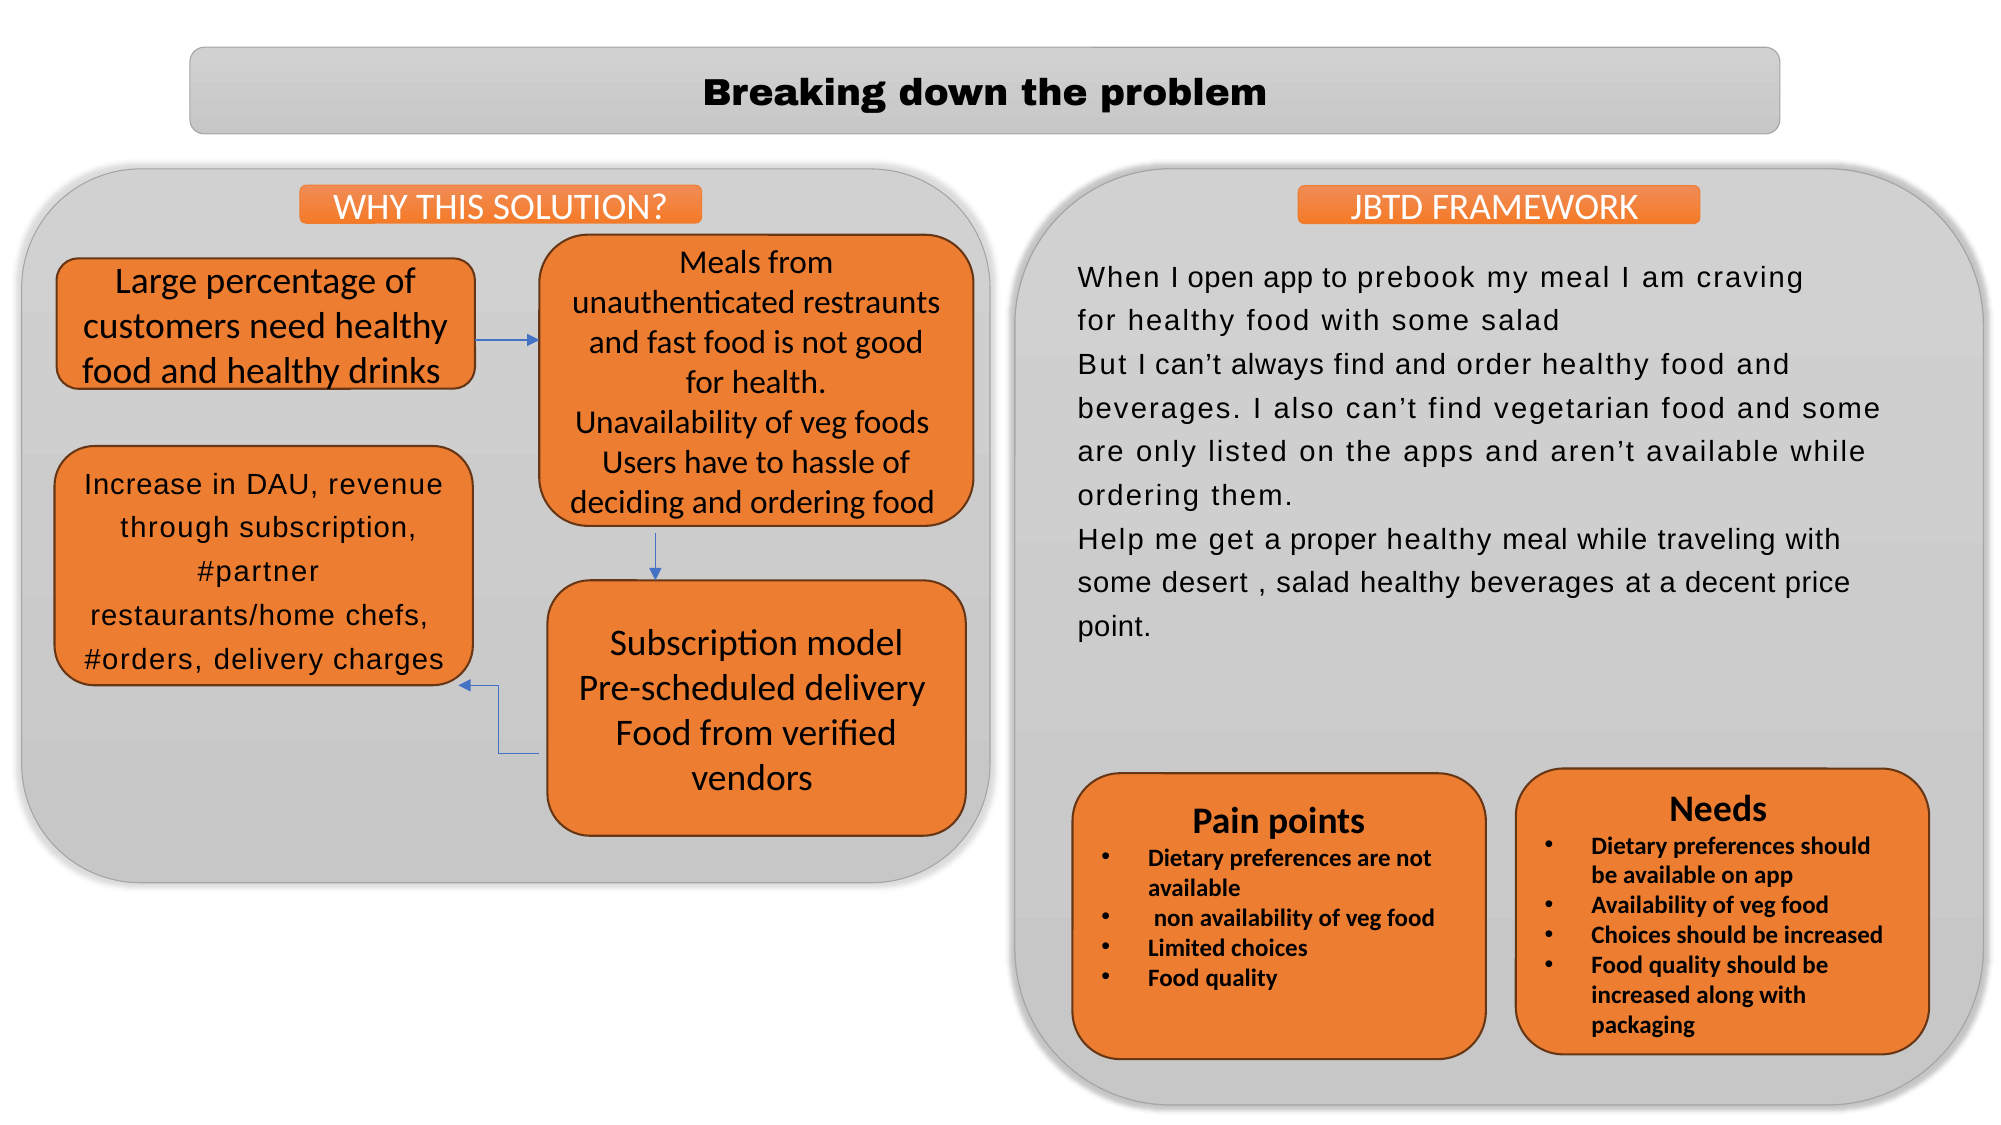

Breaking down the problem

When I open app to prebook my meal I am craving for healthy food with some salad
But I can’t always find and order healthy food and beverages. I also can’t find vegetarian food and some are only listed on the apps and aren’t available while ordering them.
Help me get a proper healthy meal while traveling with some desert , salad healthy beverages at a decent price point.

WHY THIS SOLUTION?
JBTD FRAMEWORK
Meals from unauthenticated restraunts and fast food is not good for health.
Unavailability of veg foods
Users have to hassle of deciding and ordering food
Large percentage of customers need healthy food and healthy drinks

Increase in DAU, revenue  through subscription, #partner  restaurants/home chefs,  #orders, delivery charges

Subscription model
Pre-scheduled delivery
Food from verified vendors

Needs
Dietary preferences should be available on app
Availability of veg food
Choices should be increased
Food quality should be increased along with packaging

Pain points
Dietary preferences are not available
 non availability of veg food
Limited choices
Food quality